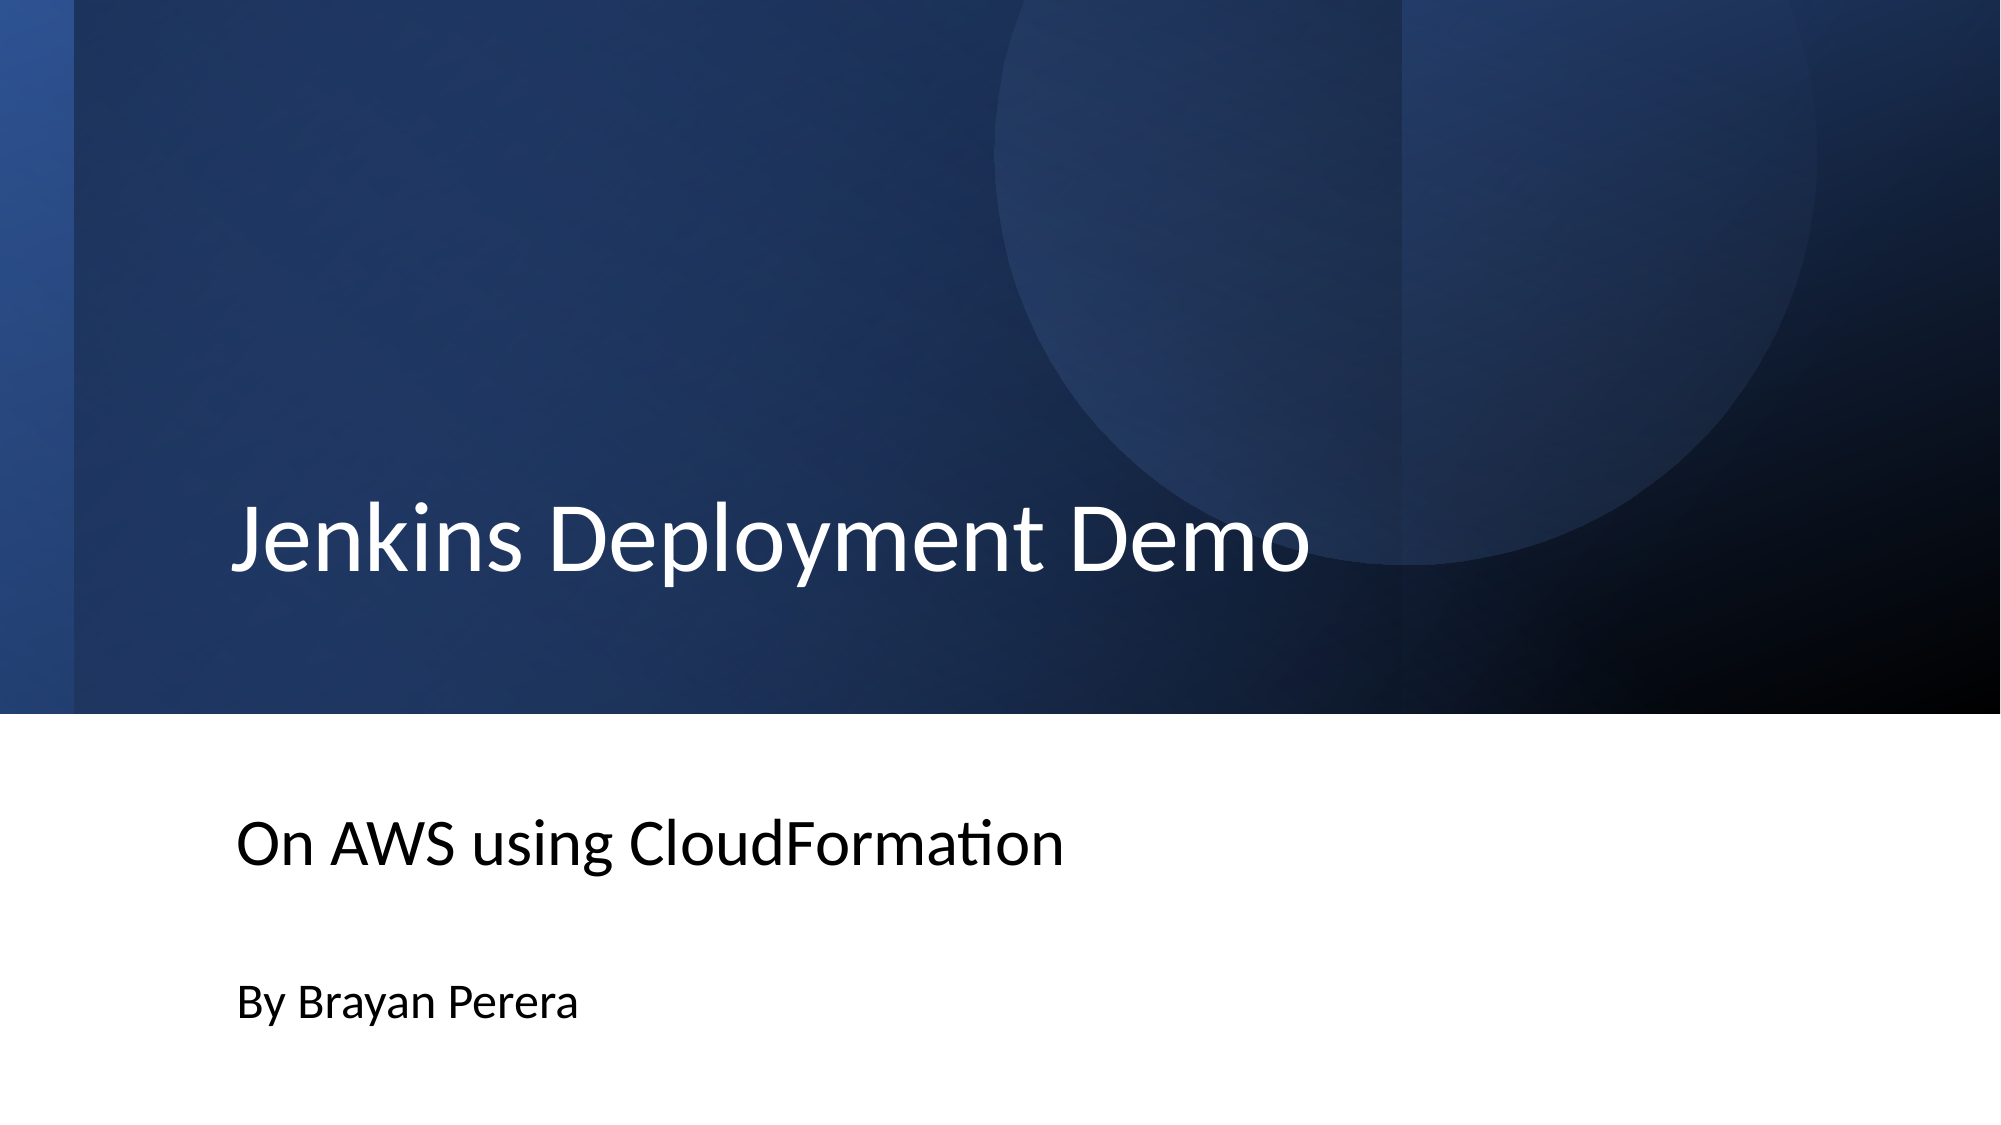

# Jenkins Deployment Demo
On AWS using CloudFormation

By Brayan Perera